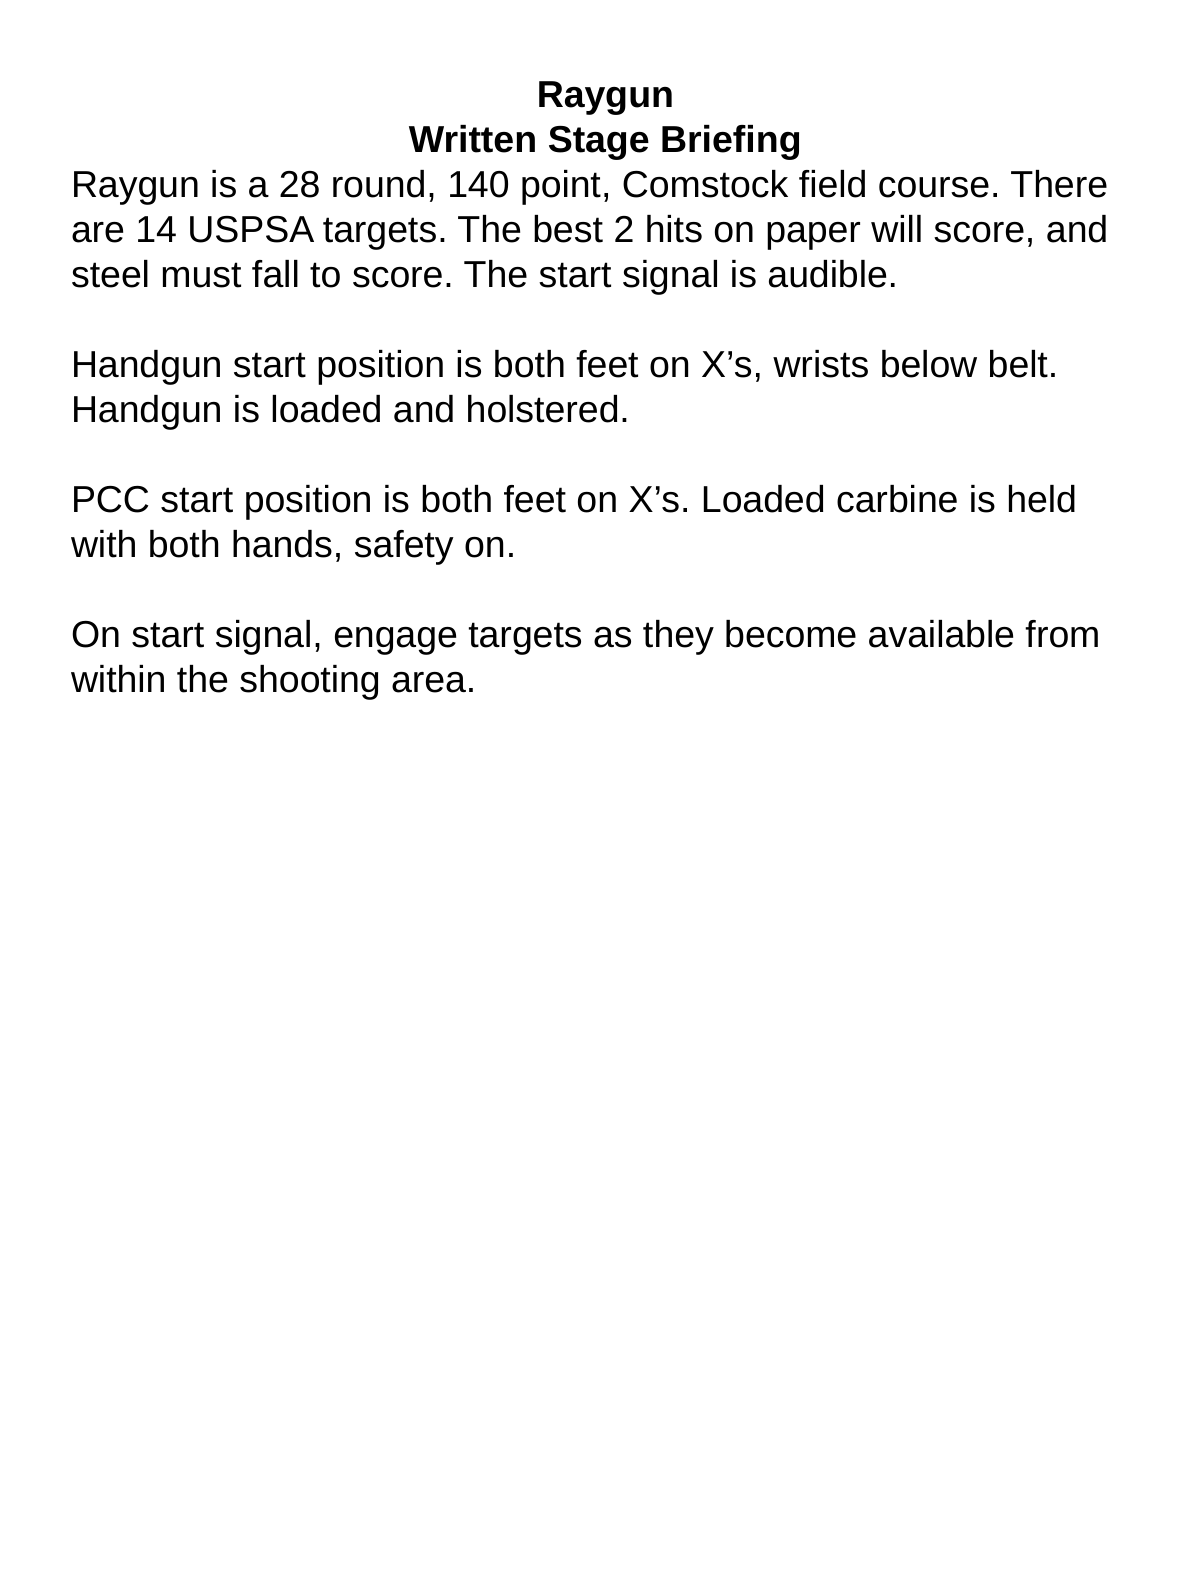

Raygun
Written Stage Briefing
Raygun is a 28 round, 140 point, Comstock field course. There are 14 USPSA targets. The best 2 hits on paper will score, and steel must fall to score. The start signal is audible.

Handgun start position is both feet on X’s, wrists below belt. Handgun is loaded and holstered.

PCC start position is both feet on X’s. Loaded carbine is held with both hands, safety on.

On start signal, engage targets as they become available from within the shooting area.